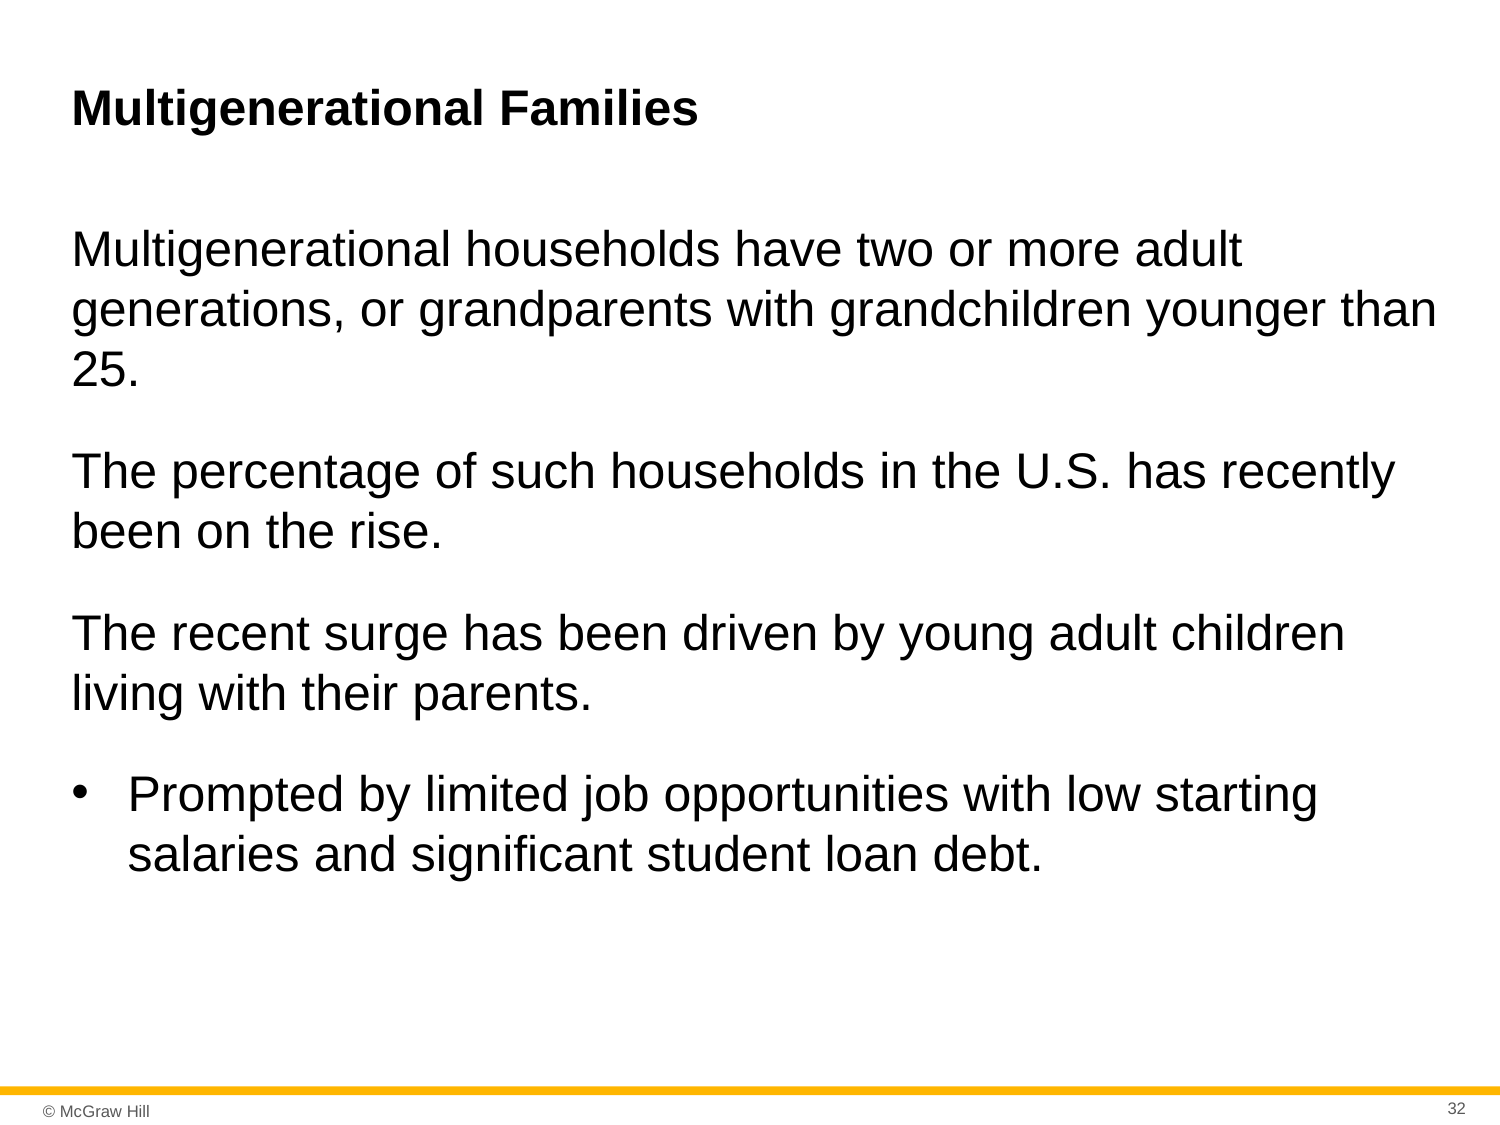

# Multigenerational Families
Multigenerational households have two or more adult generations, or grandparents with grandchildren younger than 25.
The percentage of such households in the U.S. has recently been on the rise.
The recent surge has been driven by young adult children living with their parents.
Prompted by limited job opportunities with low starting salaries and significant student loan debt.